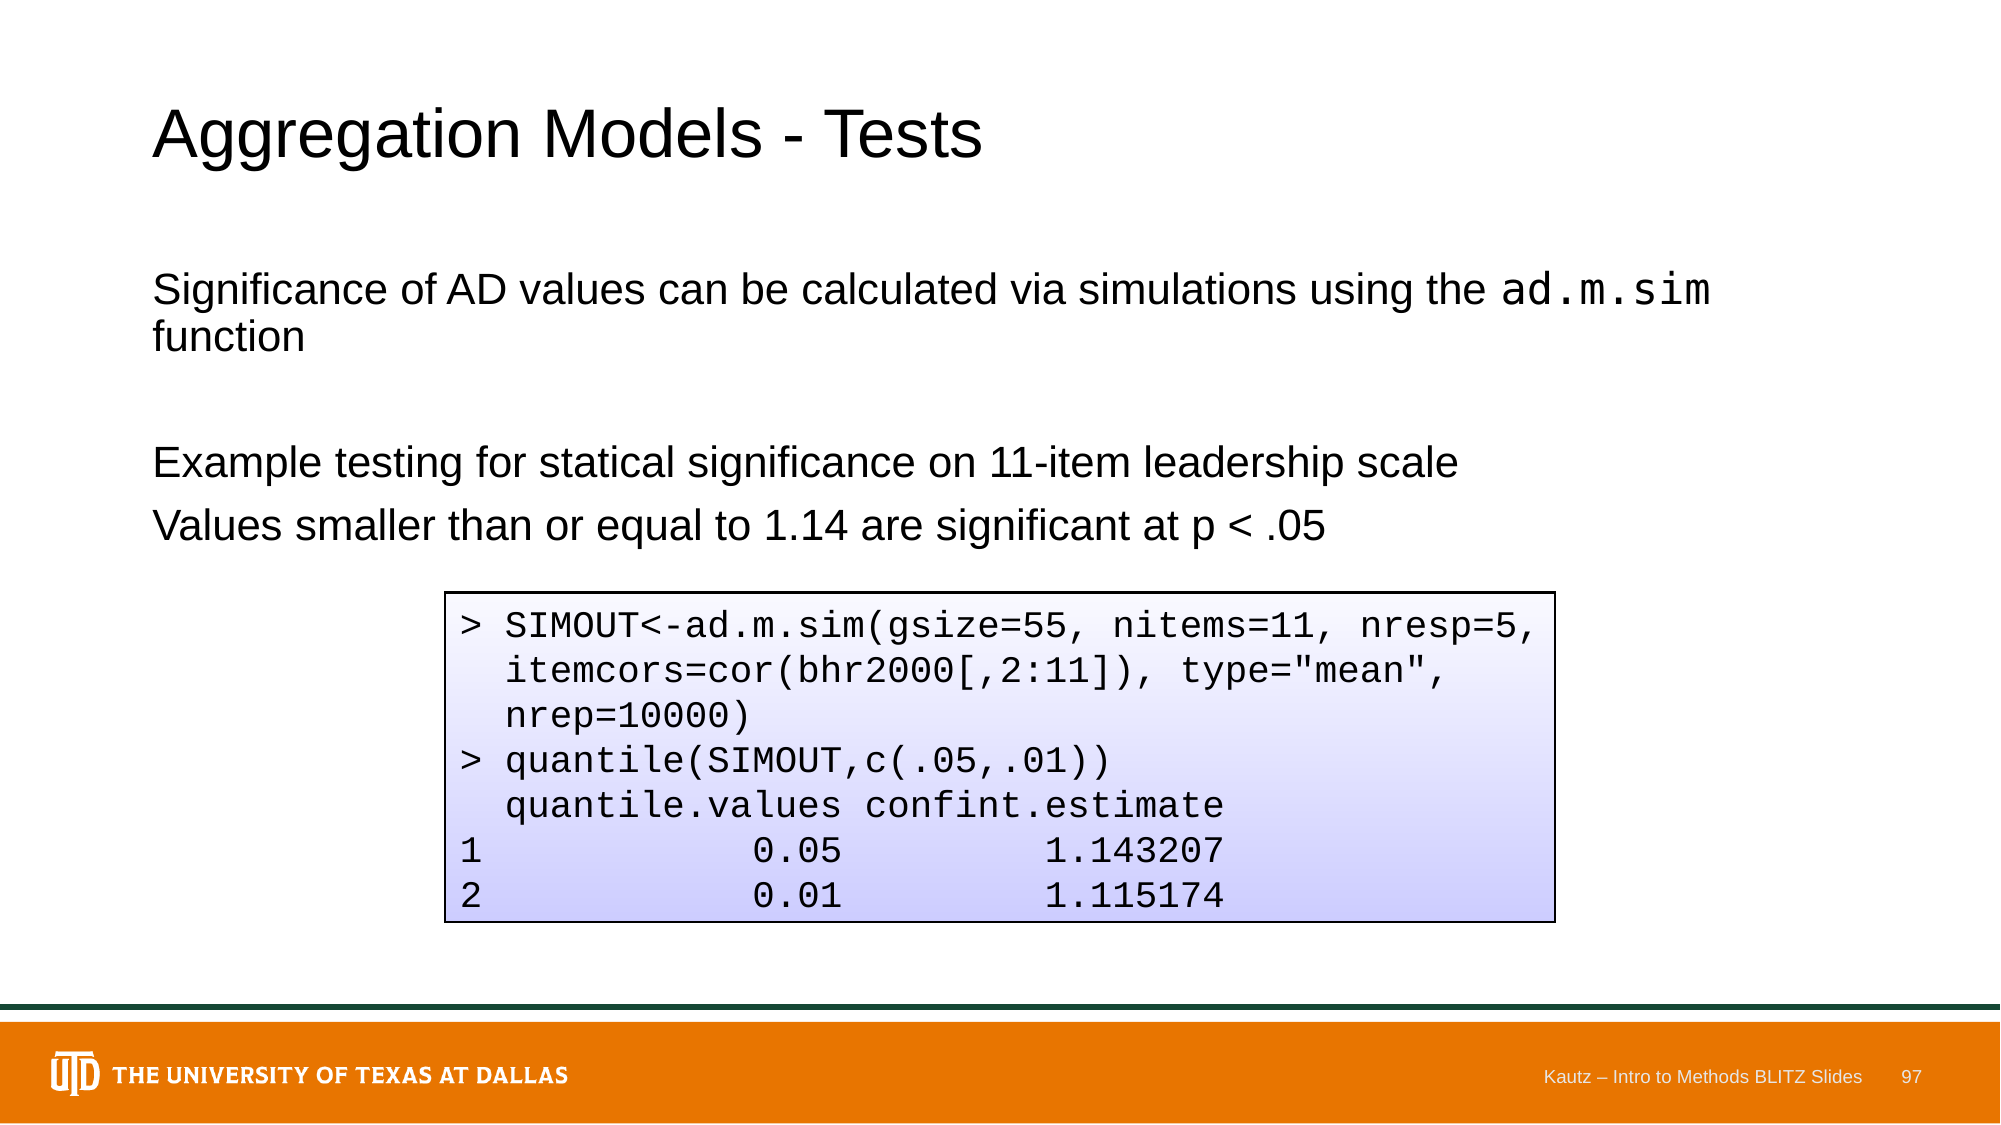

# Aggregation Models - Tests
Significance of AD values can be calculated via simulations using the ad.m.sim function

Example testing for statical significance on 11-item leadership scale
Values smaller than or equal to 1.14 are significant at p < .05
> SIMOUT<-ad.m.sim(gsize=55, nitems=11, nresp=5,
  itemcors=cor(bhr2000[,2:11]), type="mean",
  nrep=10000)
> quantile(SIMOUT,c(.05,.01))
  quantile.values confint.estimate
1            0.05         1.143207
2            0.01         1.115174
Kautz – Intro to Methods BLITZ Slides
97